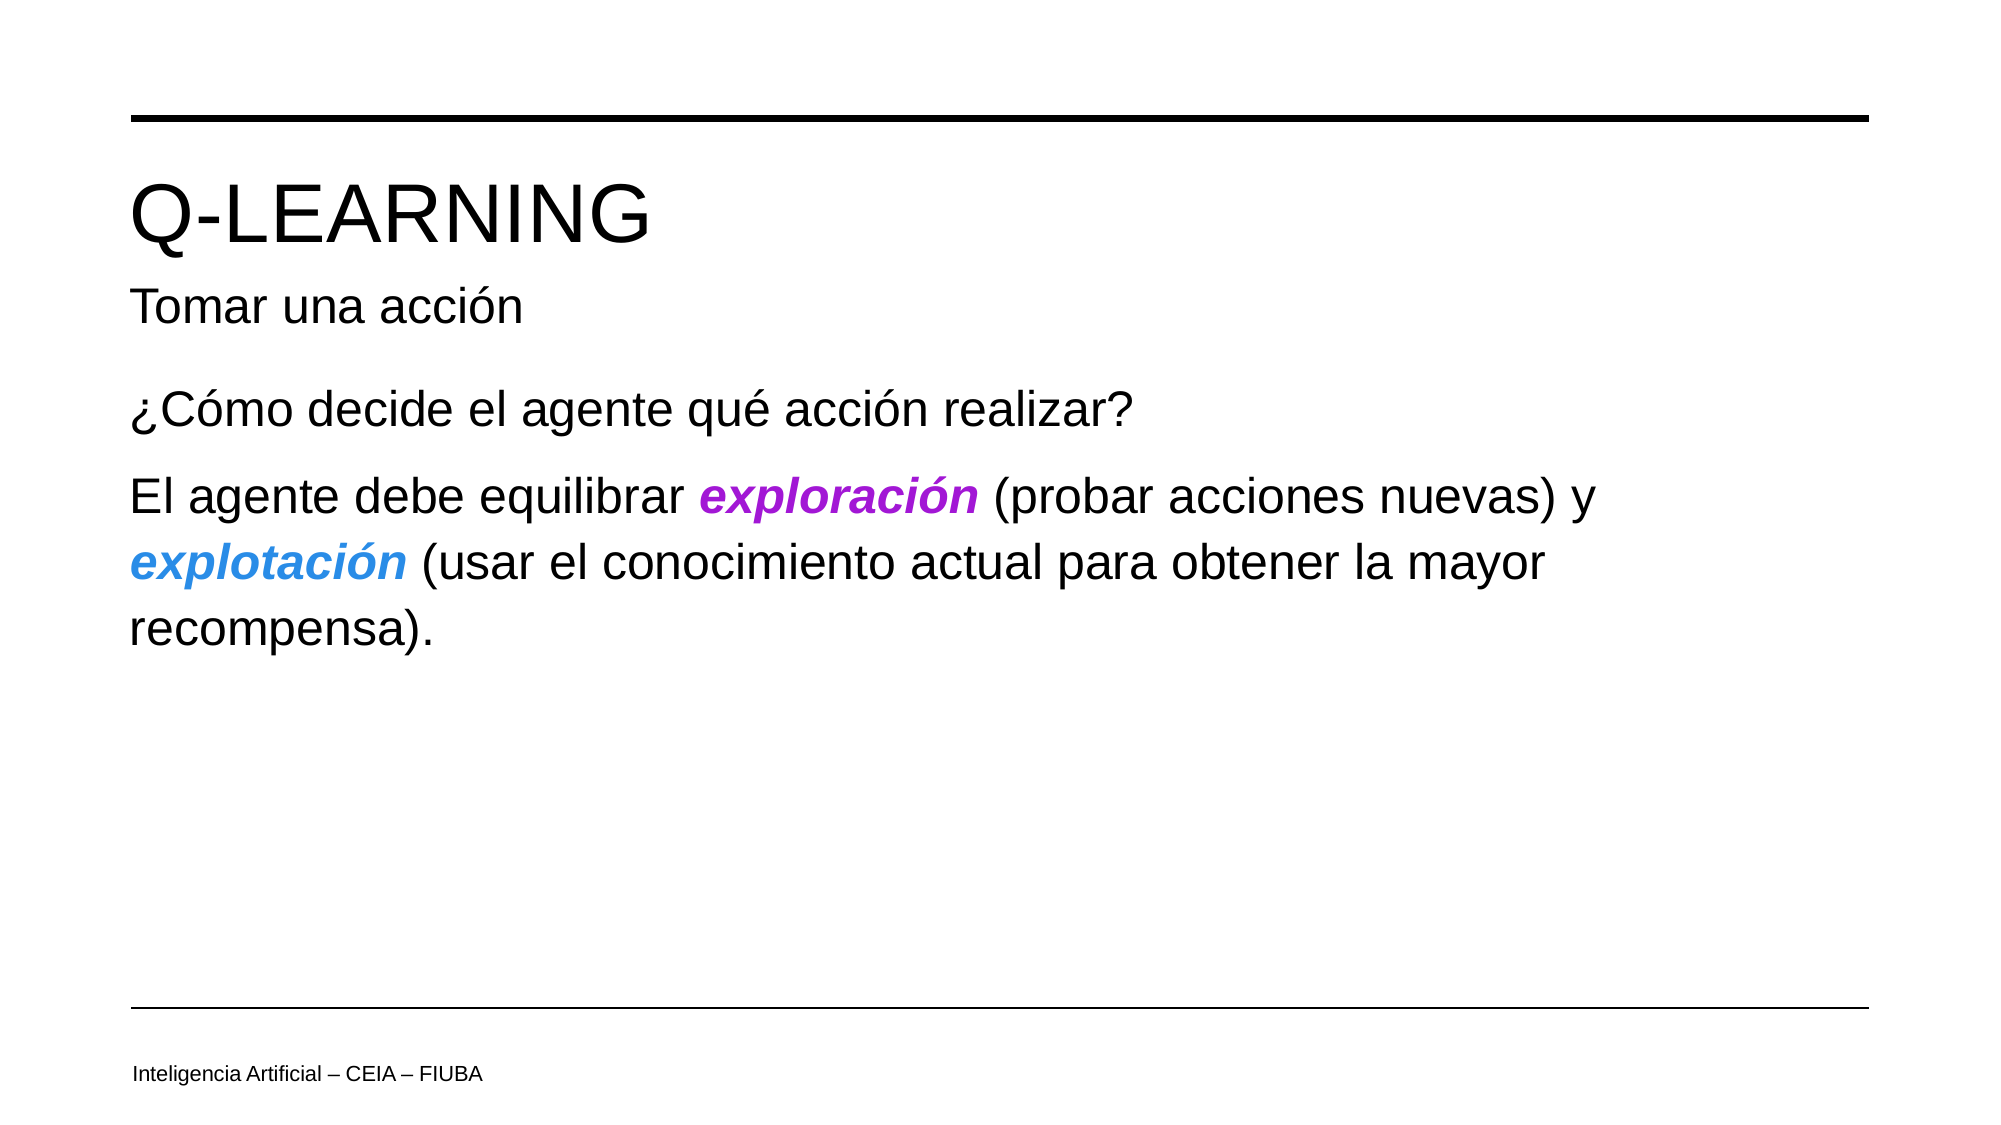

# Q-LEARNING
Tomar una acción
¿Cómo decide el agente qué acción realizar?
El agente debe equilibrar exploración (probar acciones nuevas) y explotación (usar el conocimiento actual para obtener la mayor recompensa).
Inteligencia Artificial – CEIA – FIUBA
Image by vectorjuice